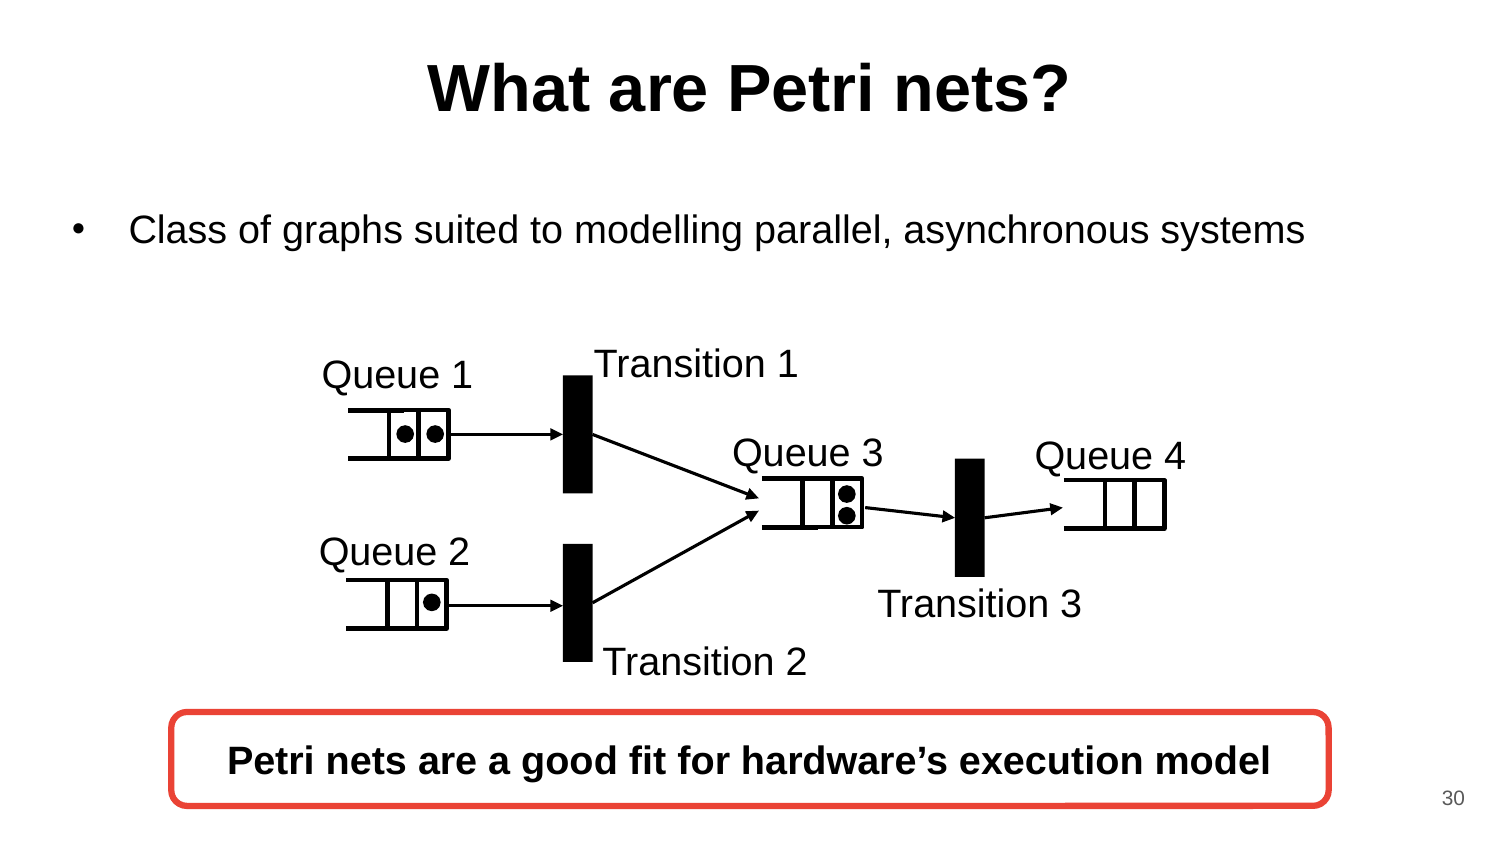

# What are Petri nets?
Class of graphs suited to modelling parallel, asynchronous systems

Transition 1

Transition 3

Transition 2
Queue 1

Queue 3

Queue 4

Queue 2

Petri nets are a good fit for hardware’s execution model
30